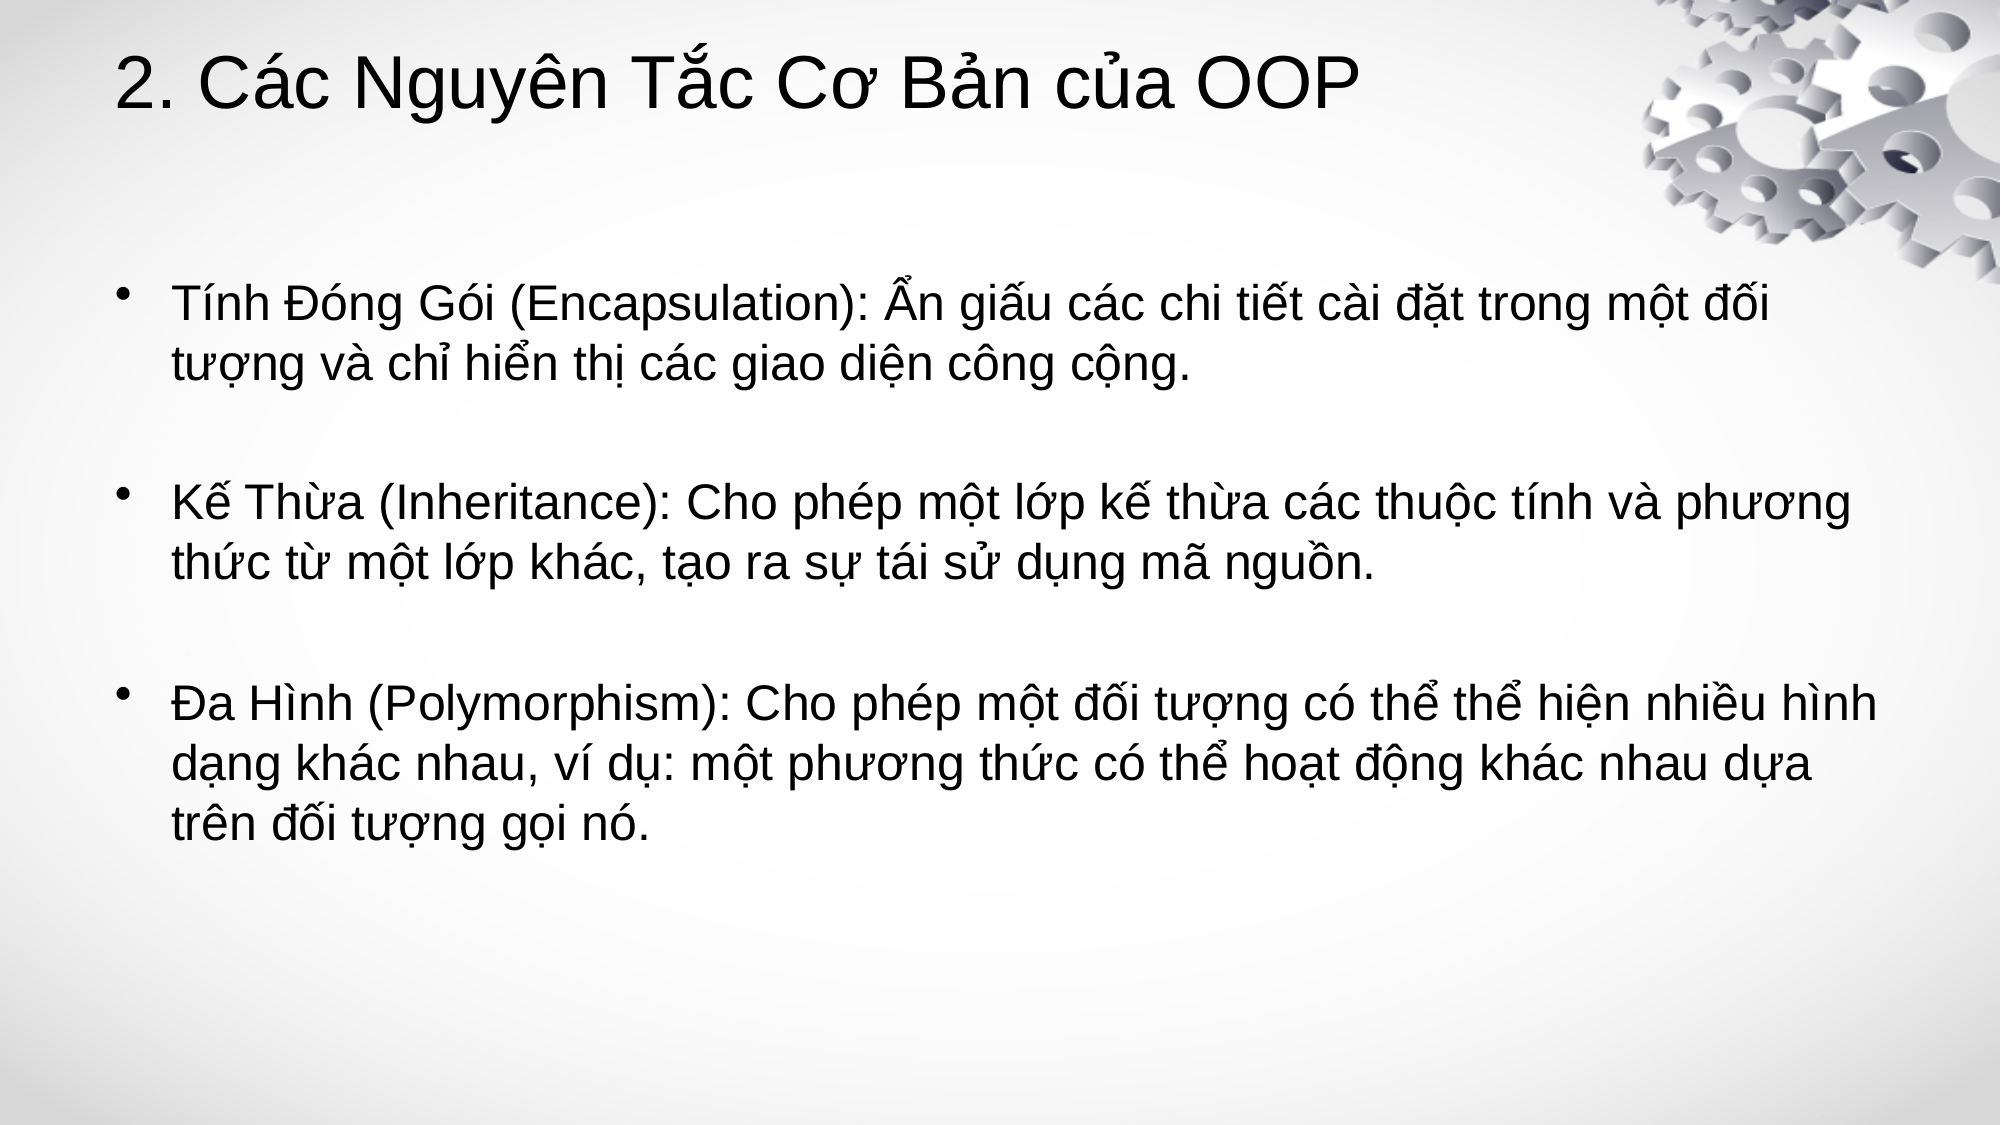

# 2. Các Nguyên Tắc Cơ Bản của OOP

Tính Đóng Gói (Encapsulation): Ẩn giấu các chi tiết cài đặt trong một đối tượng và chỉ hiển thị các giao diện công cộng.

Kế Thừa (Inheritance): Cho phép một lớp kế thừa các thuộc tính và phương thức từ một lớp khác, tạo ra sự tái sử dụng mã nguồn.

Đa Hình (Polymorphism): Cho phép một đối tượng có thể thể hiện nhiều hình dạng khác nhau, ví dụ: một phương thức có thể hoạt động khác nhau dựa trên đối tượng gọi nó.